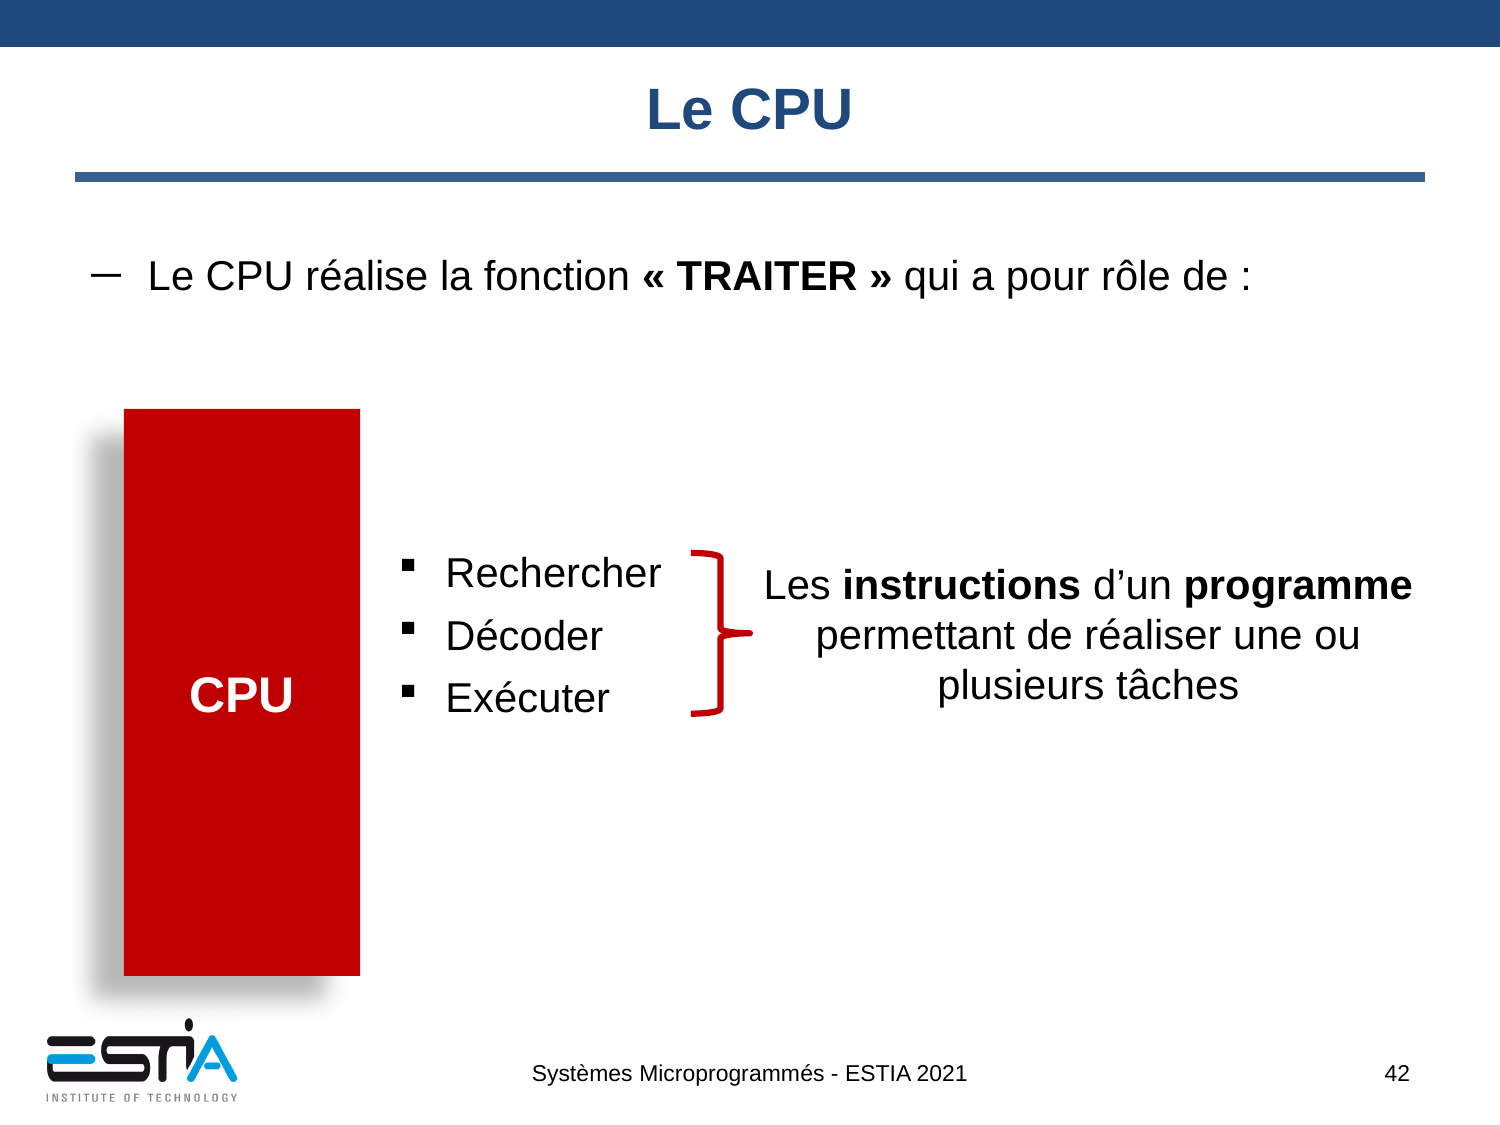

# Le CPU

Le CPU réalise la fonction « TRAITER » qui a pour rôle de :

Rechercher
Décoder
Exécuter
CPU
Les instructions d’un programme
permettant de réaliser une ou plusieurs tâches

Systèmes Microprogrammés - ESTIA 2021
42